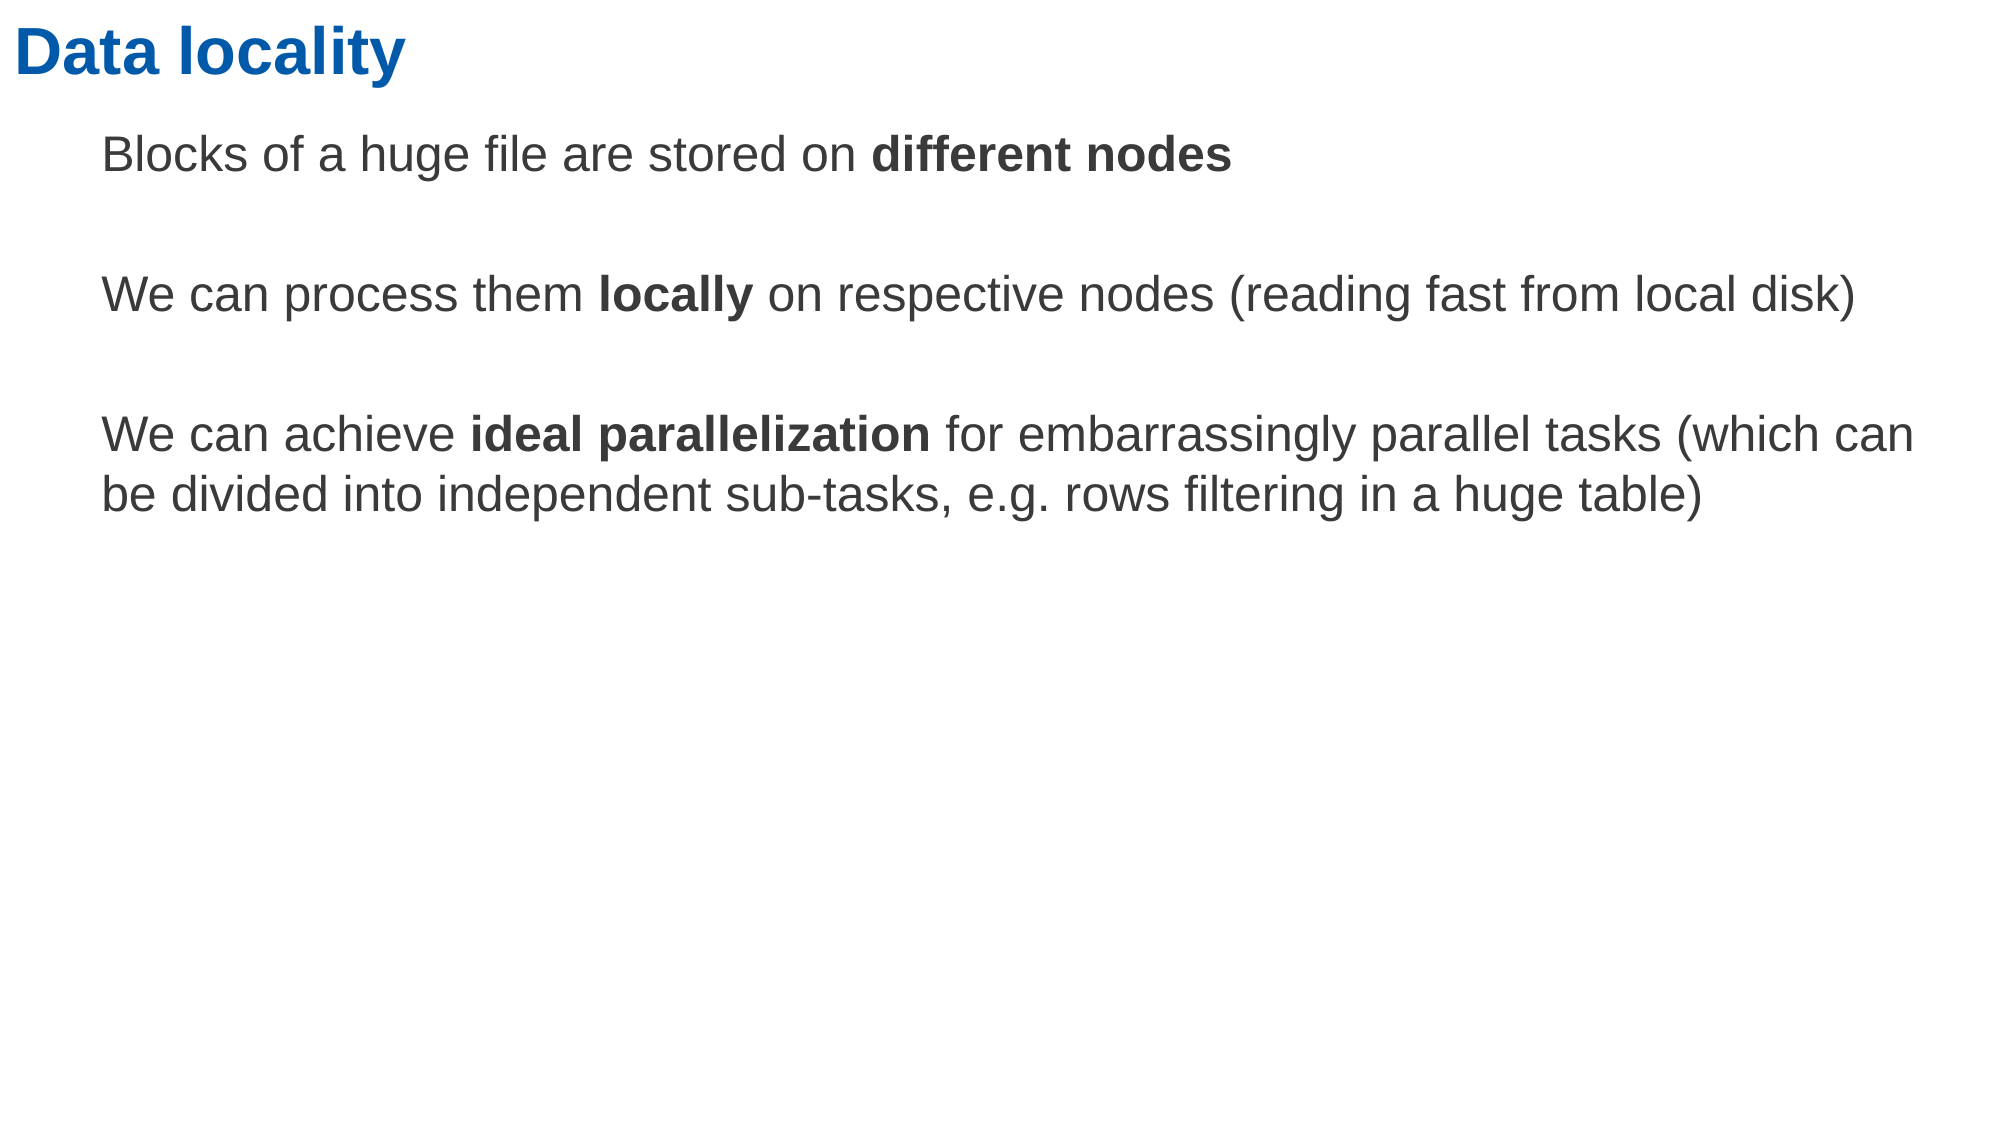

# Data locality
Blocks of a huge file are stored on different nodes

We can process them locally on respective nodes (reading fast from local disk)

We can achieve ideal parallelization for embarrassingly parallel tasks (which can be divided into independent sub-tasks, e.g. rows filtering in a huge table)